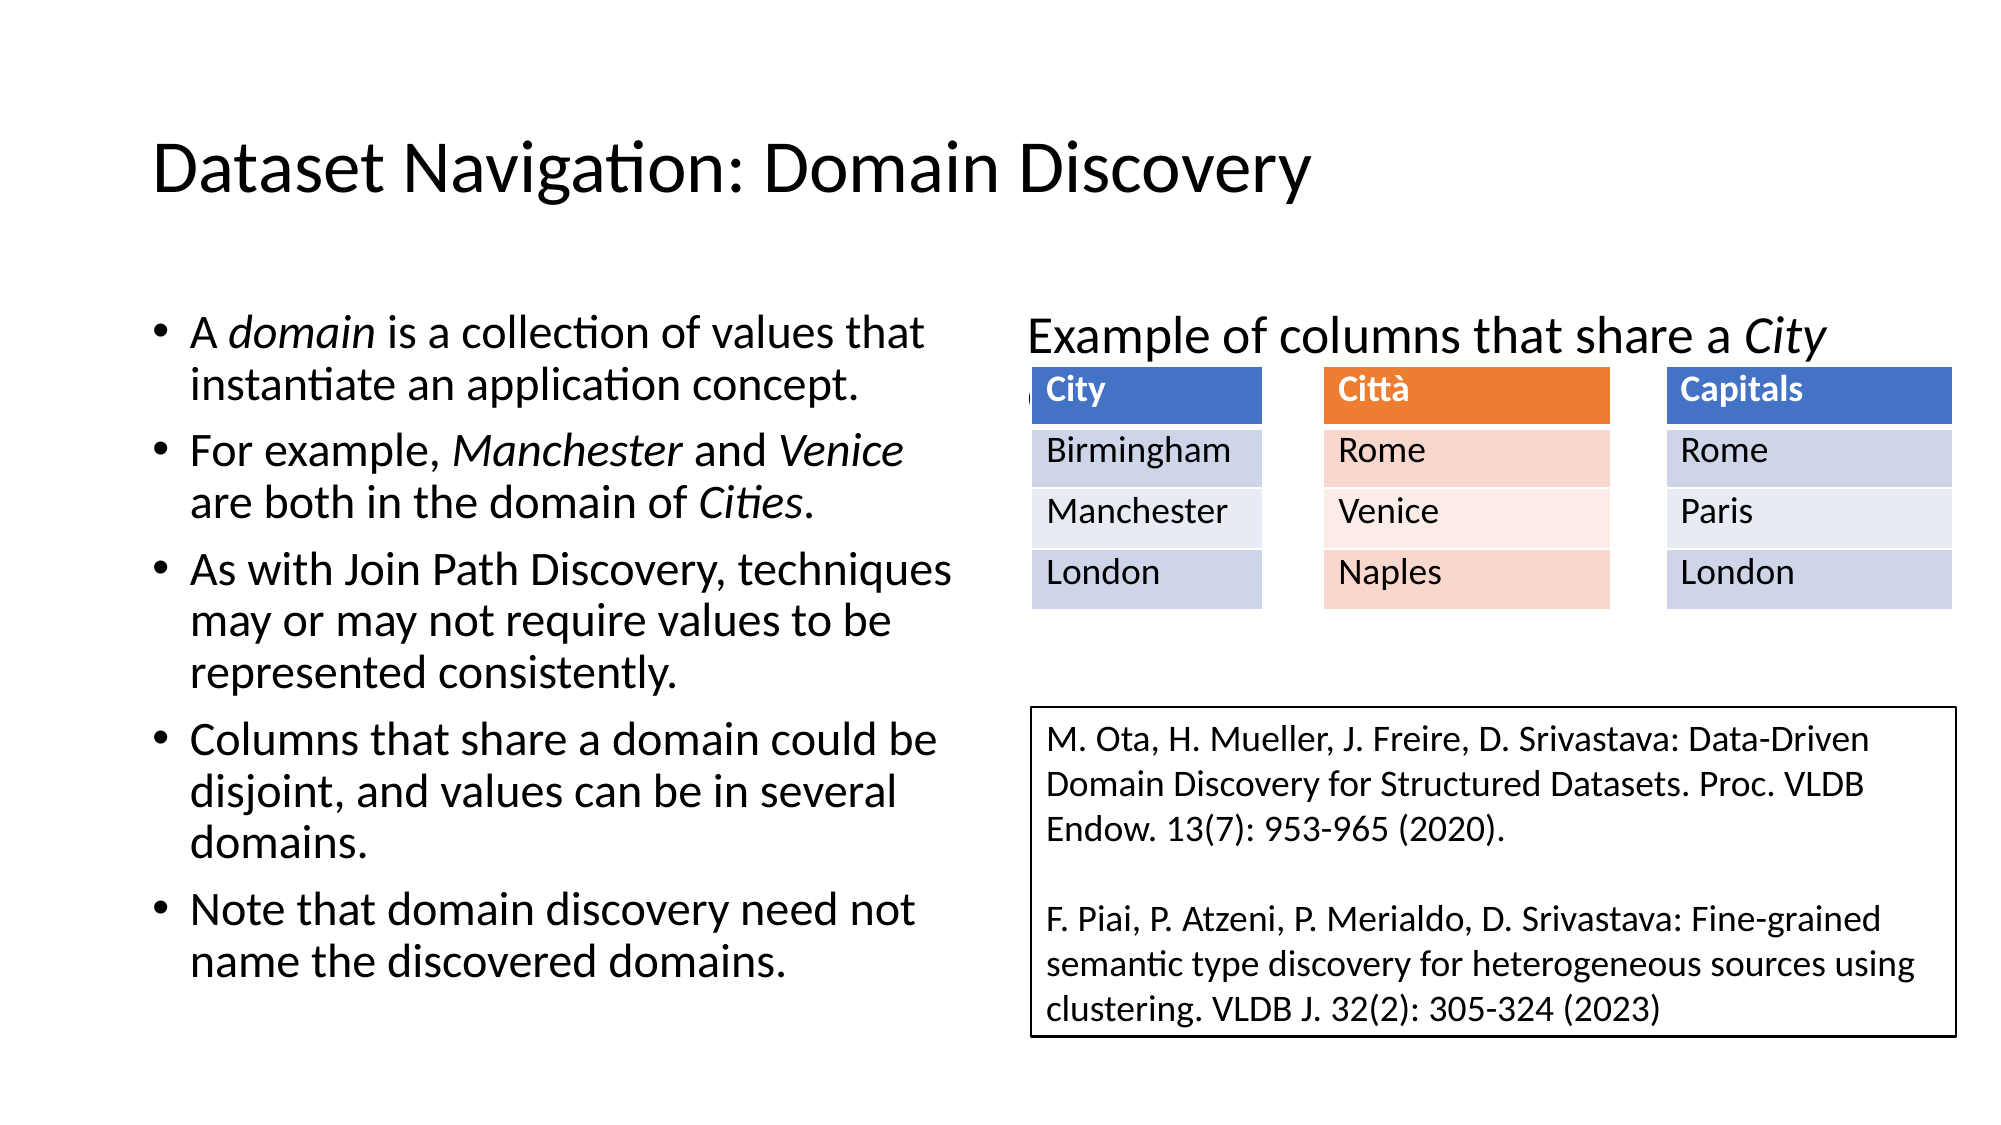

# Dataset Navigation: Domain Discovery
A domain is a collection of values that instantiate an application concept.
For example, Manchester and Venice are both in the domain of Cities.
As with Join Path Discovery, techniques may or may not require values to be represented consistently.
Columns that share a domain could be disjoint, and values can be in several domains.
Note that domain discovery need not name the discovered domains.

Example of columns that share a City domain.
| City |
| --- |
| Birmingham |
| Manchester |
| London |
| Città |
| --- |
| Rome |
| Venice |
| Naples |
| Capitals |
| --- |
| Rome |
| Paris |
| London |
M. Ota, H. Mueller, J. Freire, D. Srivastava: Data-Driven
Domain Discovery for Structured Datasets. Proc. VLDB
Endow. 13(7): 953-965 (2020).

F. Piai, P. Atzeni, P. Merialdo, D. Srivastava: Fine-grained semantic type discovery for heterogeneous sources using clustering. VLDB J. 32(2): 305-324 (2023)